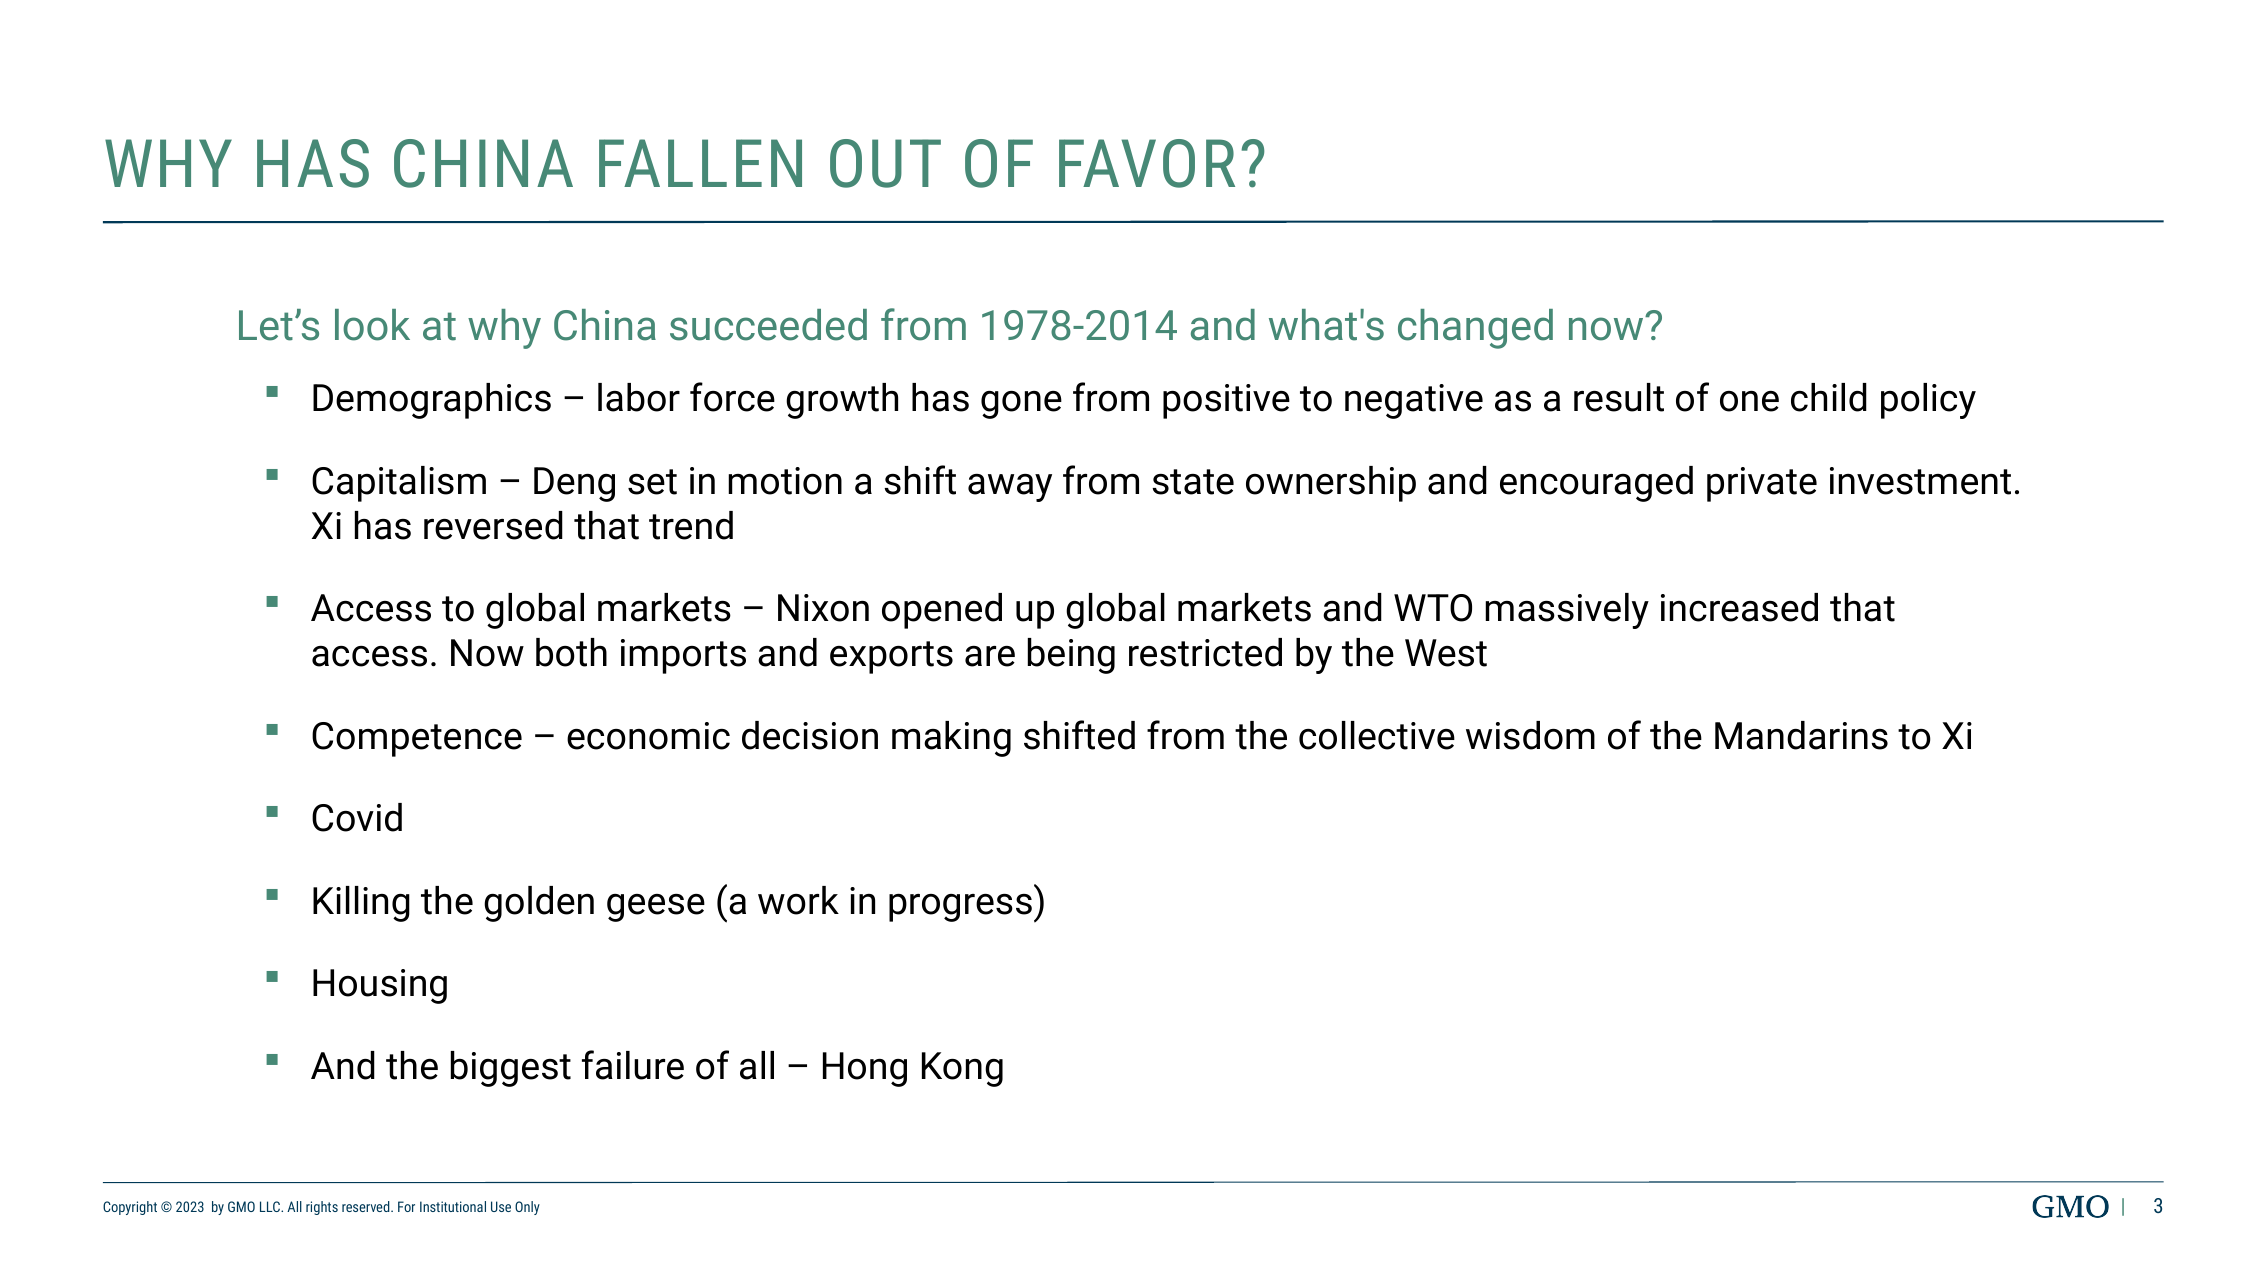

# Why has China fallen out of favor?
Let’s look at why China succeeded from 1978-2014 and what's changed now?
Demographics – labor force growth has gone from positive to negative as a result of one child policy
Capitalism – Deng set in motion a shift away from state ownership and encouraged private investment. Xi has reversed that trend
Access to global markets – Nixon opened up global markets and WTO massively increased that access. Now both imports and exports are being restricted by the West
Competence – economic decision making shifted from the collective wisdom of the Mandarins to Xi
Covid
Killing the golden geese (a work in progress)
Housing
And the biggest failure of all – Hong Kong